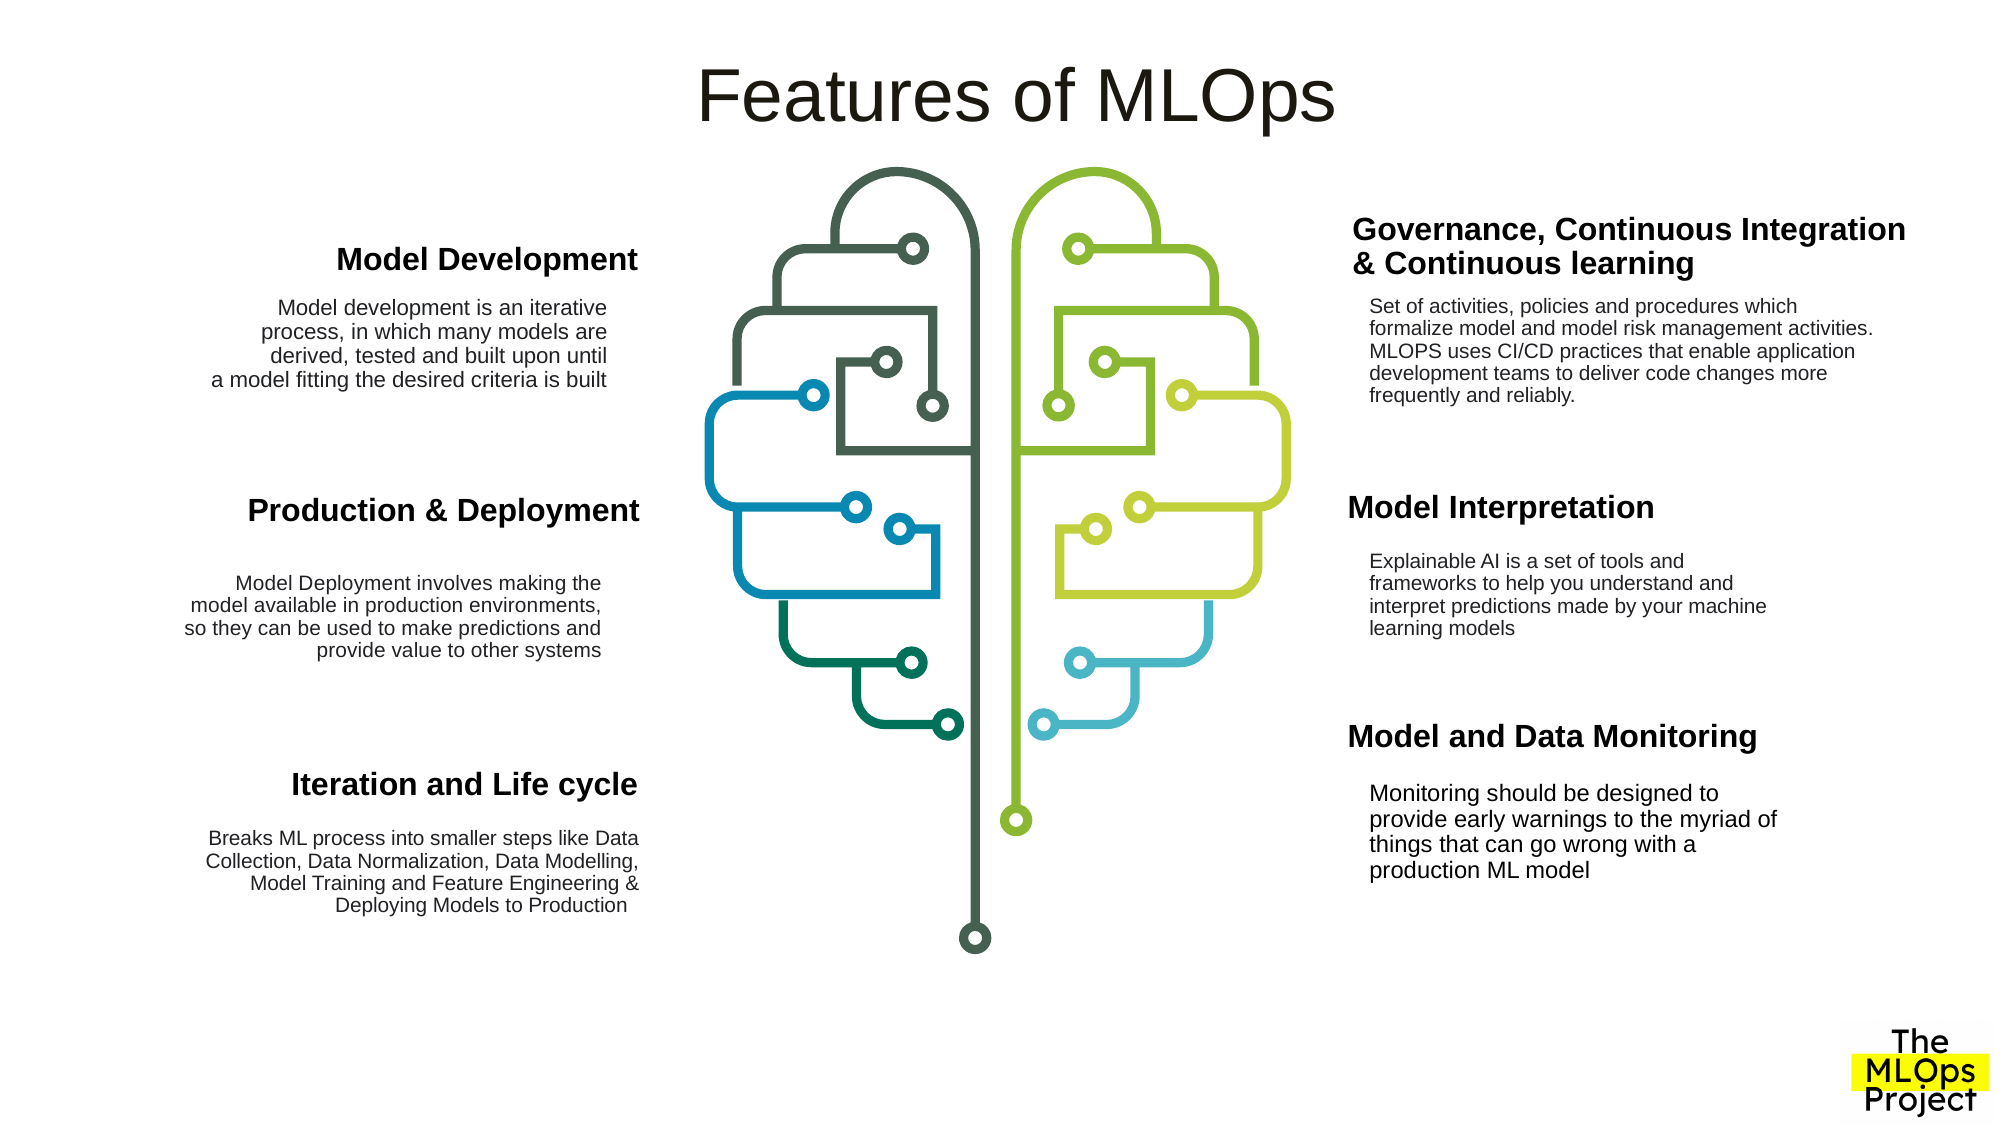

Features of MLOps
Governance, Continuous Integration & Continuous learning

Model Development

Model development is an iterative process, in which many models are derived, tested and built upon until a model fitting the desired criteria is built
Set of activities, policies and procedures which formalize model and model risk management activities. MLOPS uses CI/CD practices that enable application development teams to deliver code changes more frequently and reliably.
Model Interpretation

Production & Deployment

Explainable AI is a set of tools and frameworks to help you understand and interpret predictions made by your machine learning models
Model Deployment involves making the model available in production environments, so they can be used to make predictions and provide value to other systems
Model and Data Monitoring
Iteration and Life cycle

Monitoring should be designed to provide early warnings to the myriad of things that can go wrong with a production ML model
Breaks ML process into smaller steps like Data Collection, Data Normalization, Data Modelling, Model Training and Feature Engineering & Deploying Models to Production